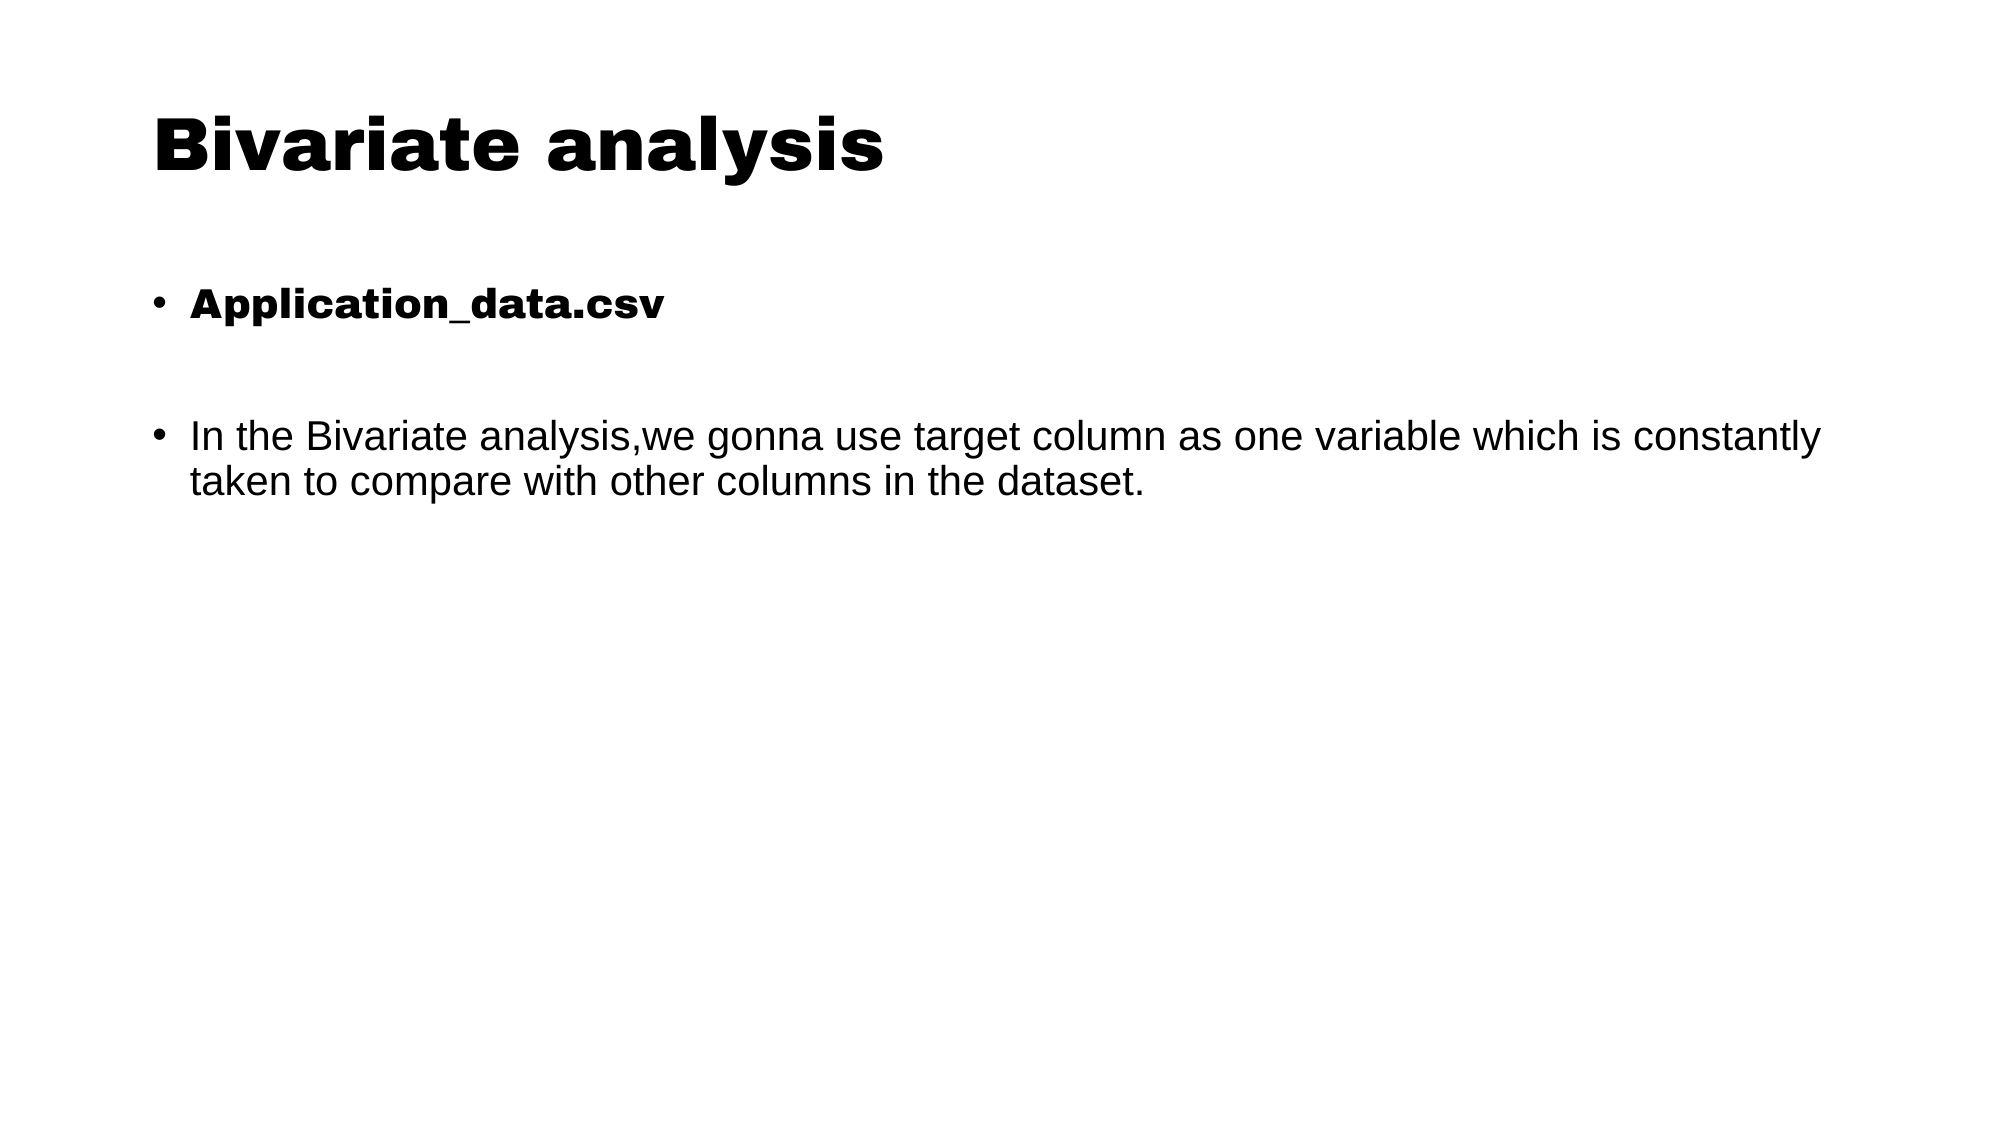

# Bivariate analysis
Application_data.csv

In the Bivariate analysis,we gonna use target column as one variable which is constantly taken to compare with other columns in the dataset.